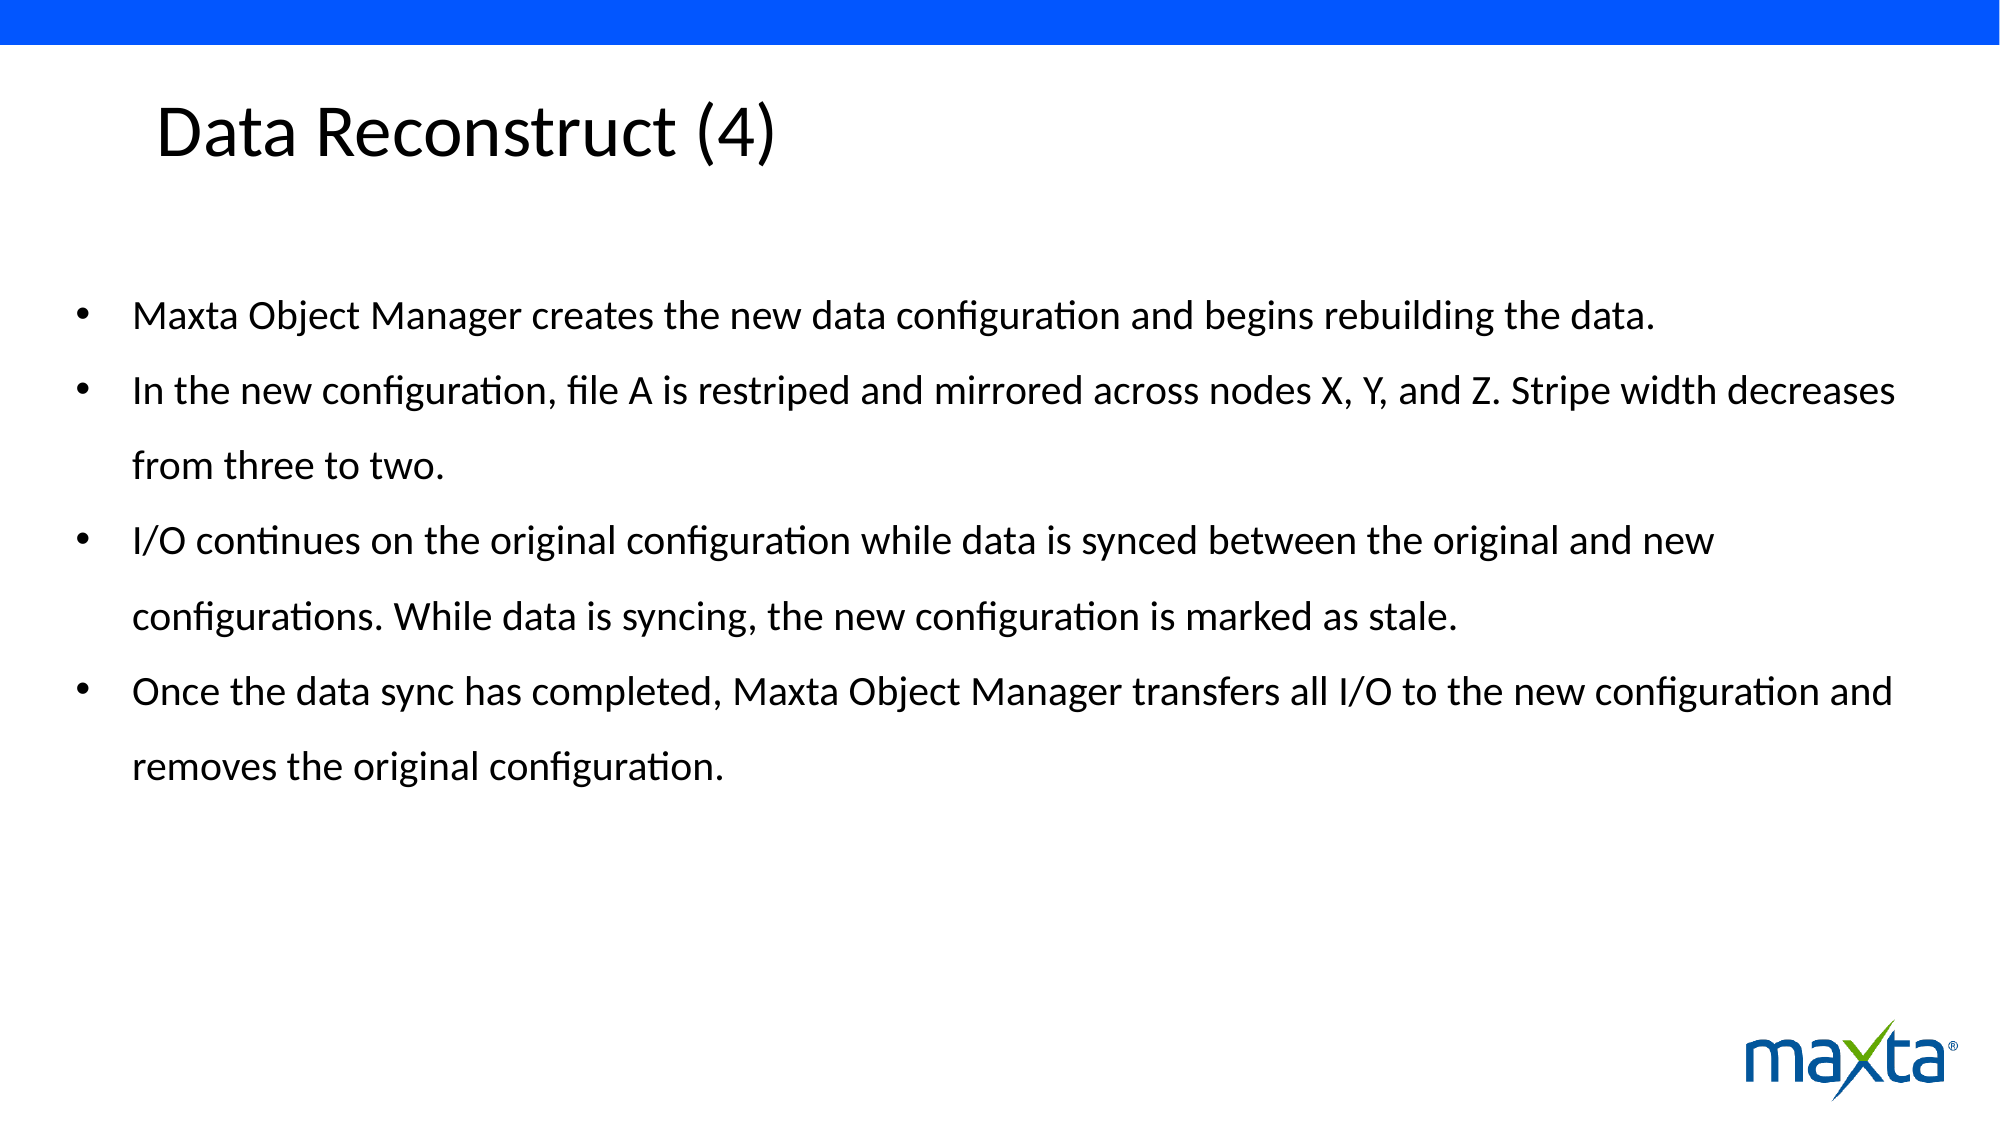

# Data Reconstruct (4)
Maxta Object Manager creates the new data configuration and begins rebuilding the data.
In the new configuration, file A is restriped and mirrored across nodes X, Y, and Z. Stripe width decreases from three to two.
I/O continues on the original configuration while data is synced between the original and new configurations. While data is syncing, the new configuration is marked as stale.
Once the data sync has completed, Maxta Object Manager transfers all I/O to the new configuration and removes the original configuration.